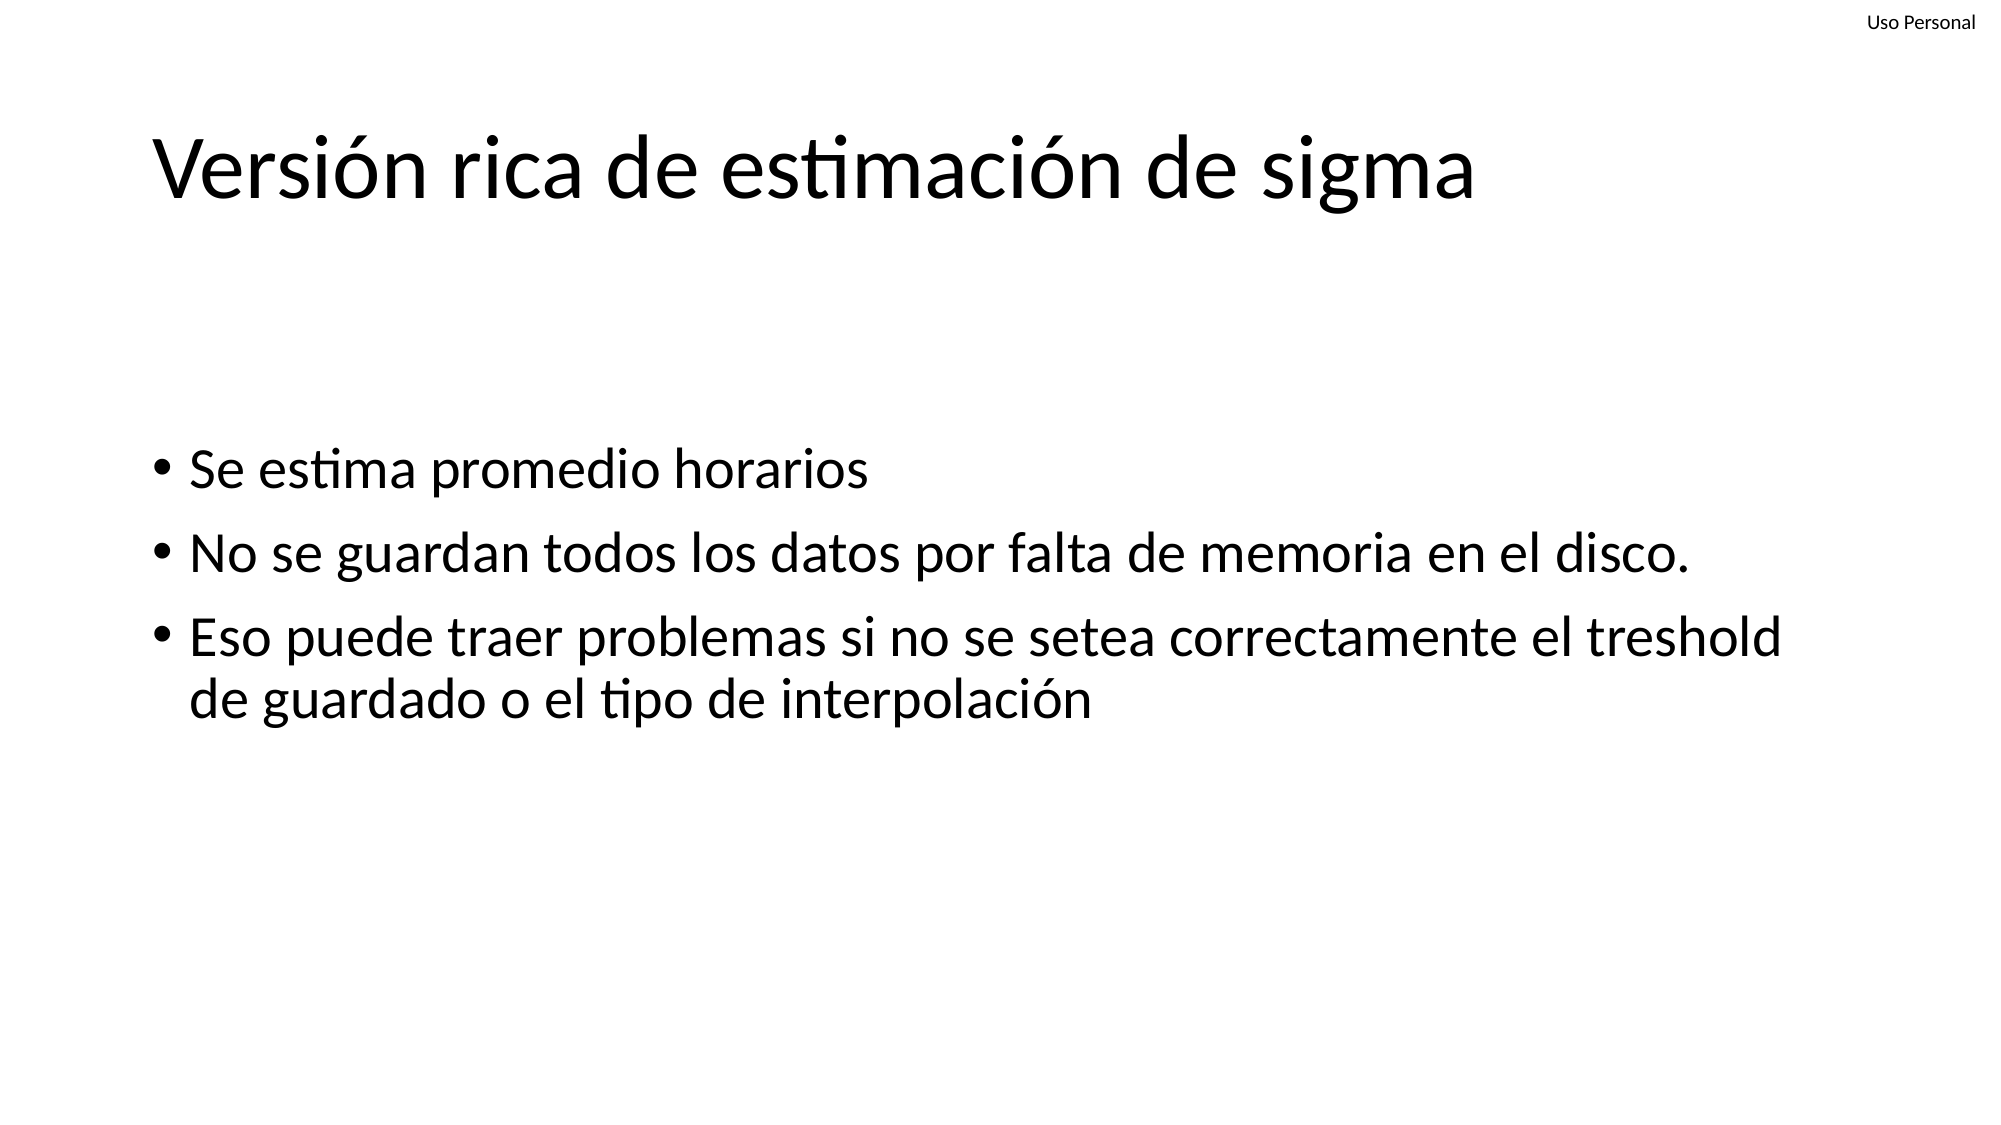

# Versión rica de estimación de sigma
Se estima promedio horarios
No se guardan todos los datos por falta de memoria en el disco.
Eso puede traer problemas si no se setea correctamente el treshold de guardado o el tipo de interpolación